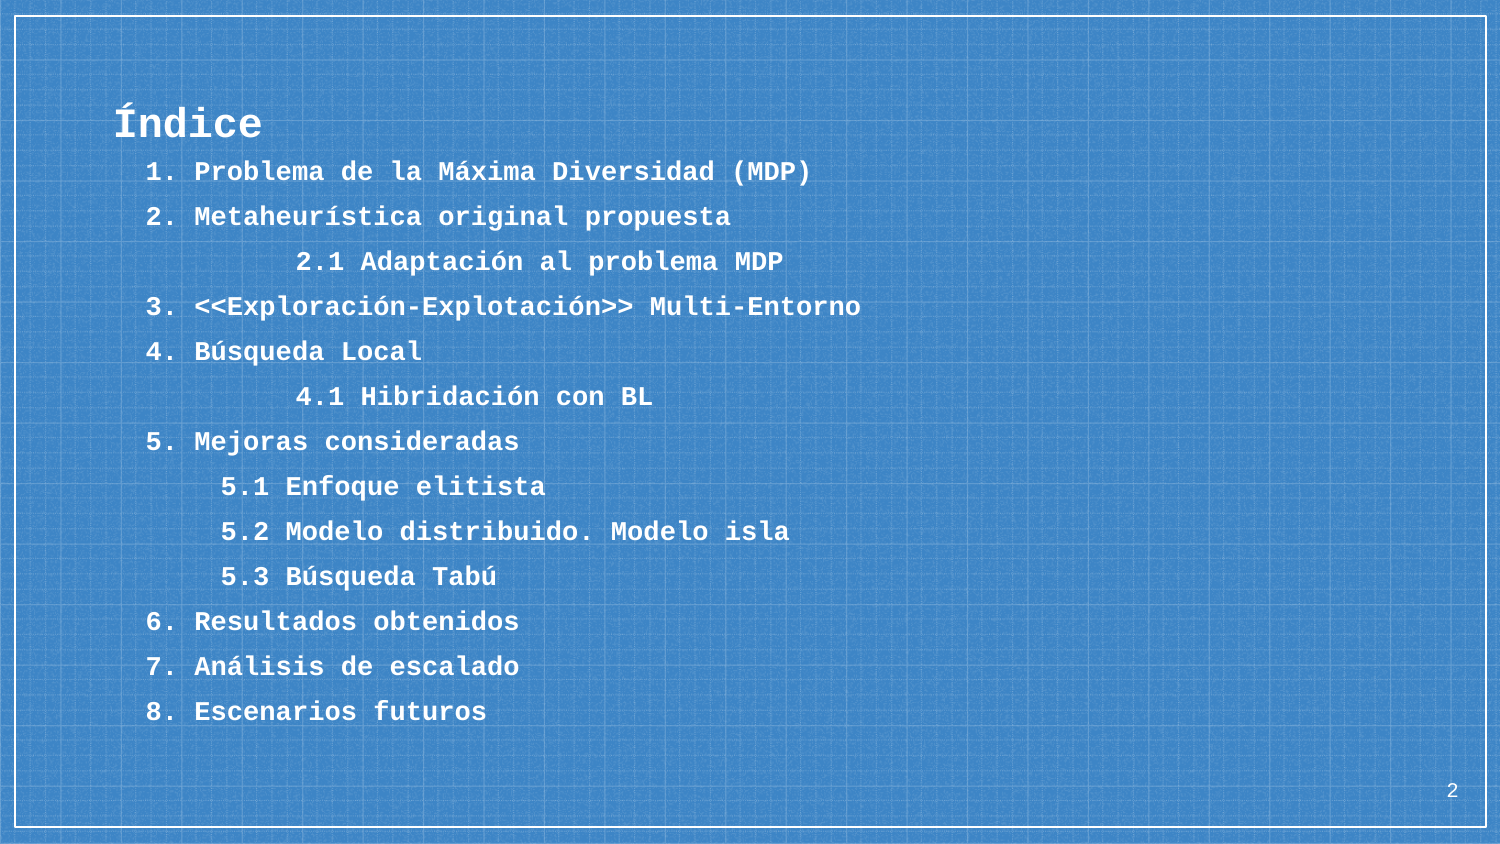

# Índice
1. Problema de la Máxima Diversidad (MDP)
2. Metaheurística original propuesta
	2.1 Adaptación al problema MDP
3. <<Exploración-Explotación>> Multi-Entorno
4. Búsqueda Local
	4.1 Hibridación con BL
5. Mejoras consideradas
5.1 Enfoque elitista
5.2 Modelo distribuido. Modelo isla
5.3 Búsqueda Tabú
6. Resultados obtenidos
7. Análisis de escalado
8. Escenarios futuros

2